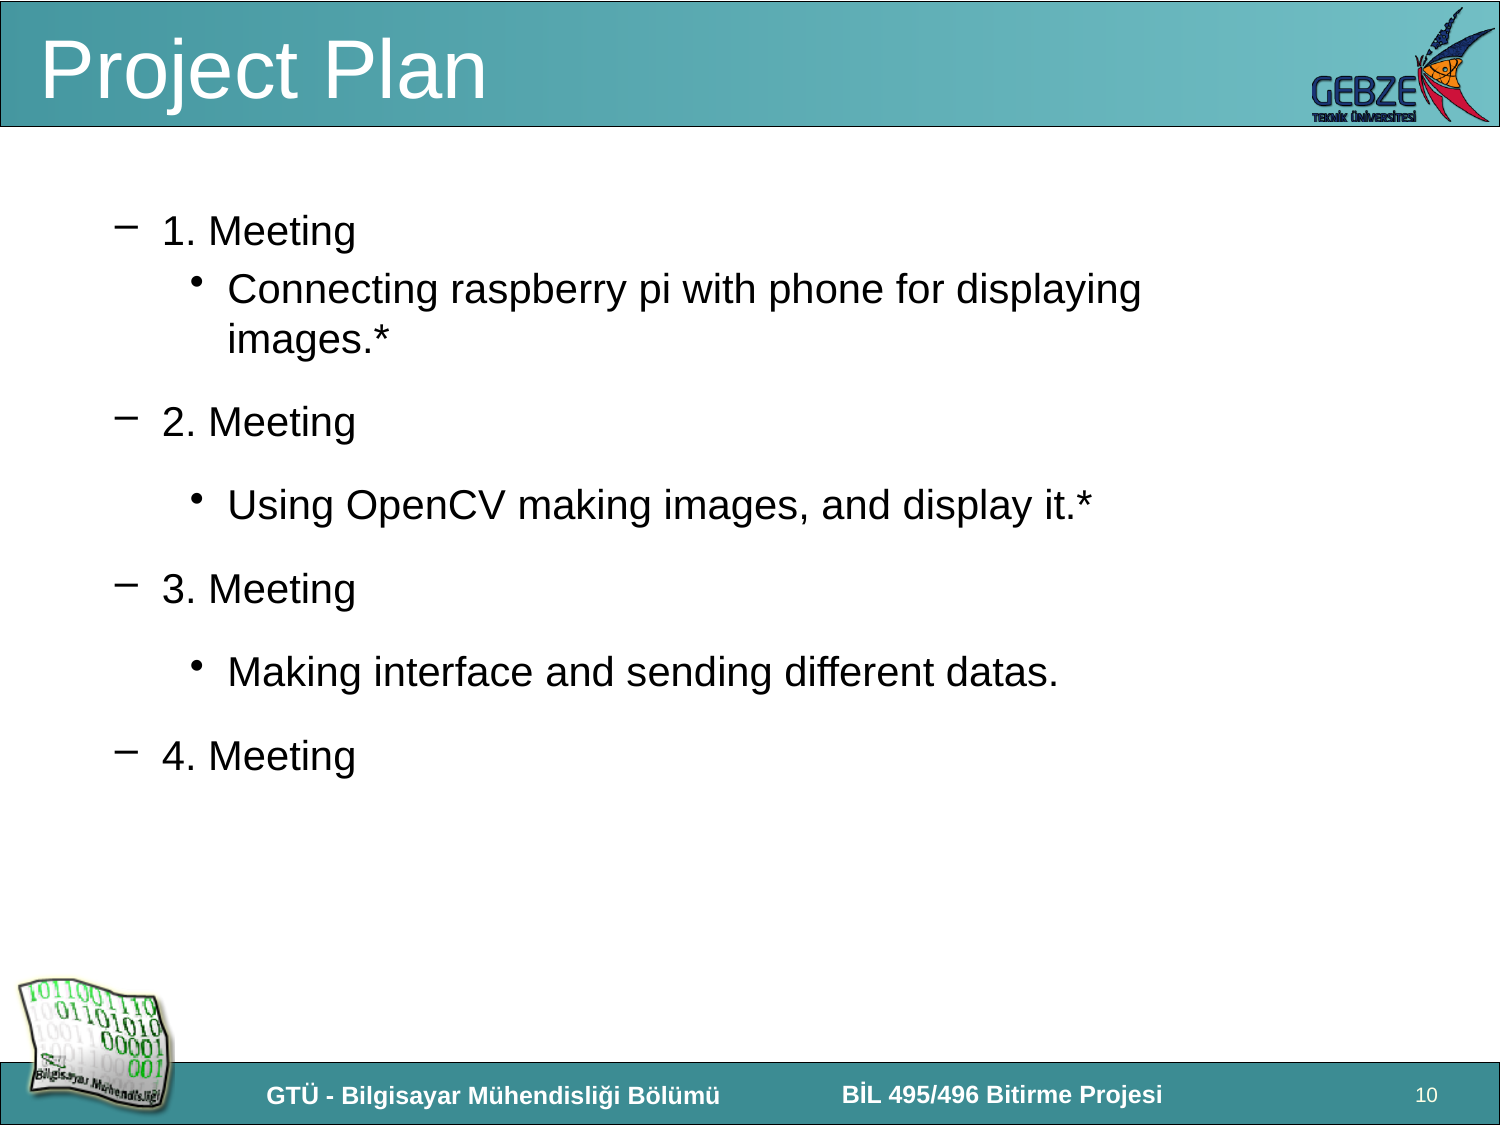

# Project Plan

1. Meeting
Connecting raspberry pi with phone for displaying images.*
2. Meeting
Using OpenCV making images, and display it.*
3. Meeting
Making interface and sending different datas.
4. Meeting

10